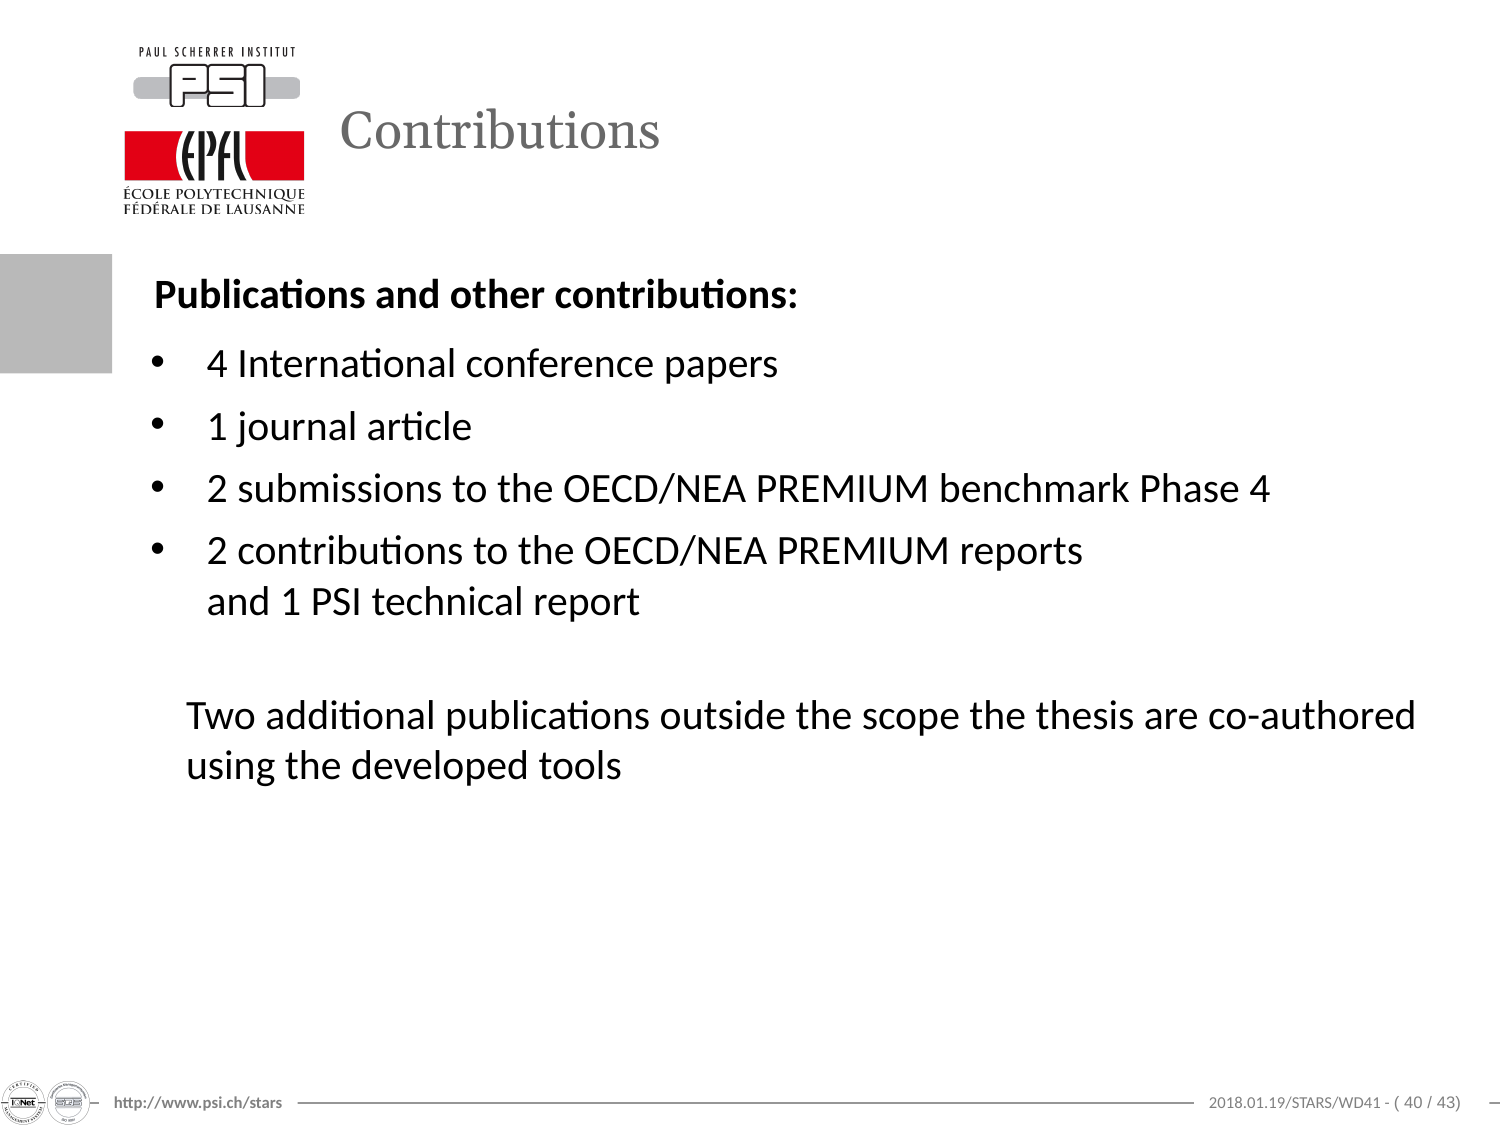

# Contributions
Publications and other contributions:
4 International conference papers
1 journal article
2 submissions to the OECD/NEA PREMIUM benchmark Phase 4
2 contributions to the OECD/NEA PREMIUM reports
and 1 PSI technical report
Two additional publications outside the scope the thesis are co-authored
using the developed tools